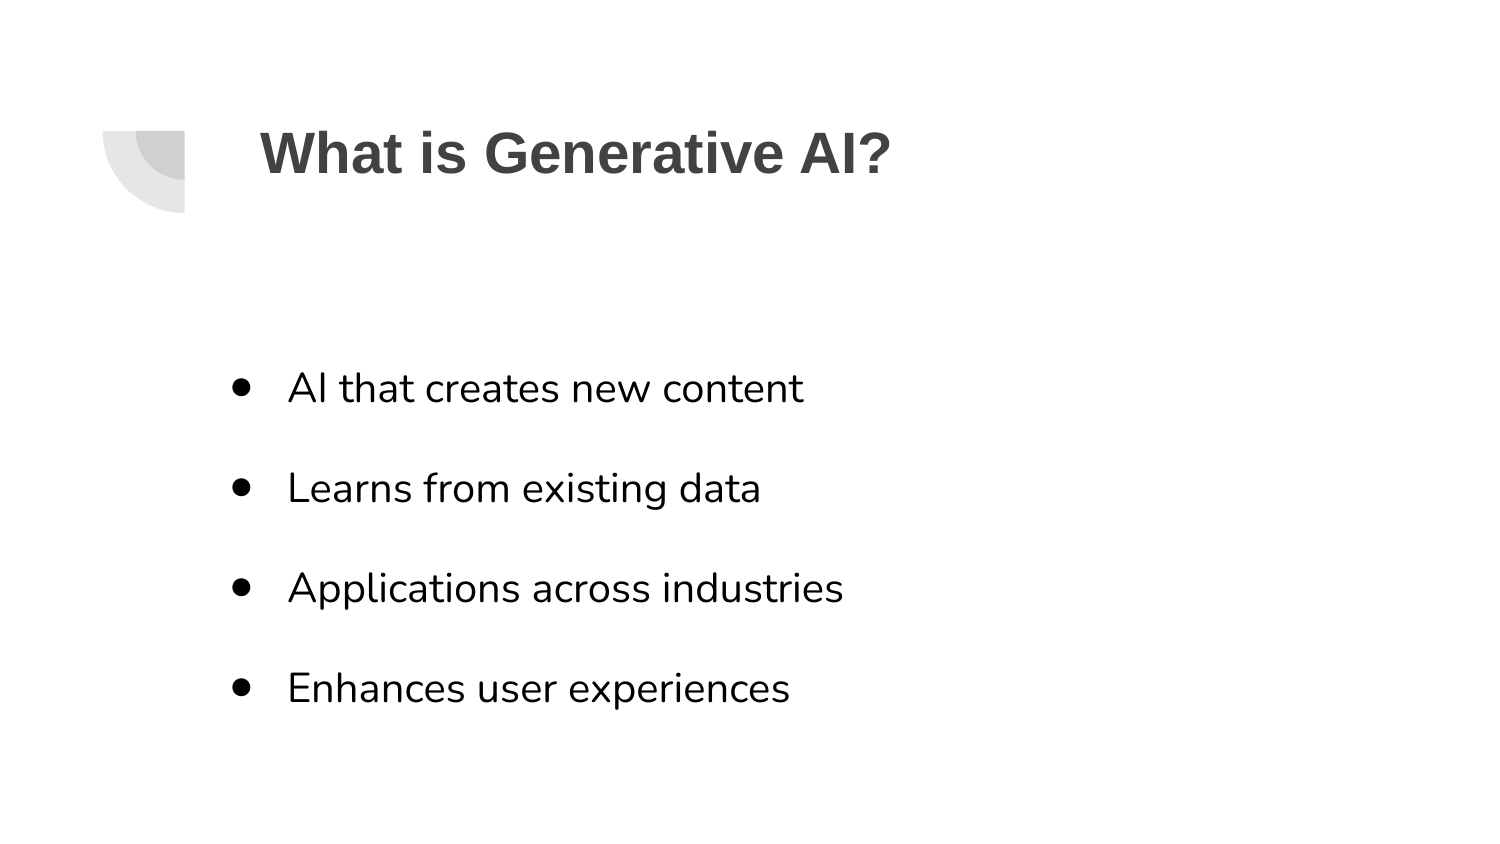

# What is Generative AI?
AI that creates new content
Learns from existing data
Applications across industries
Enhances user experiences